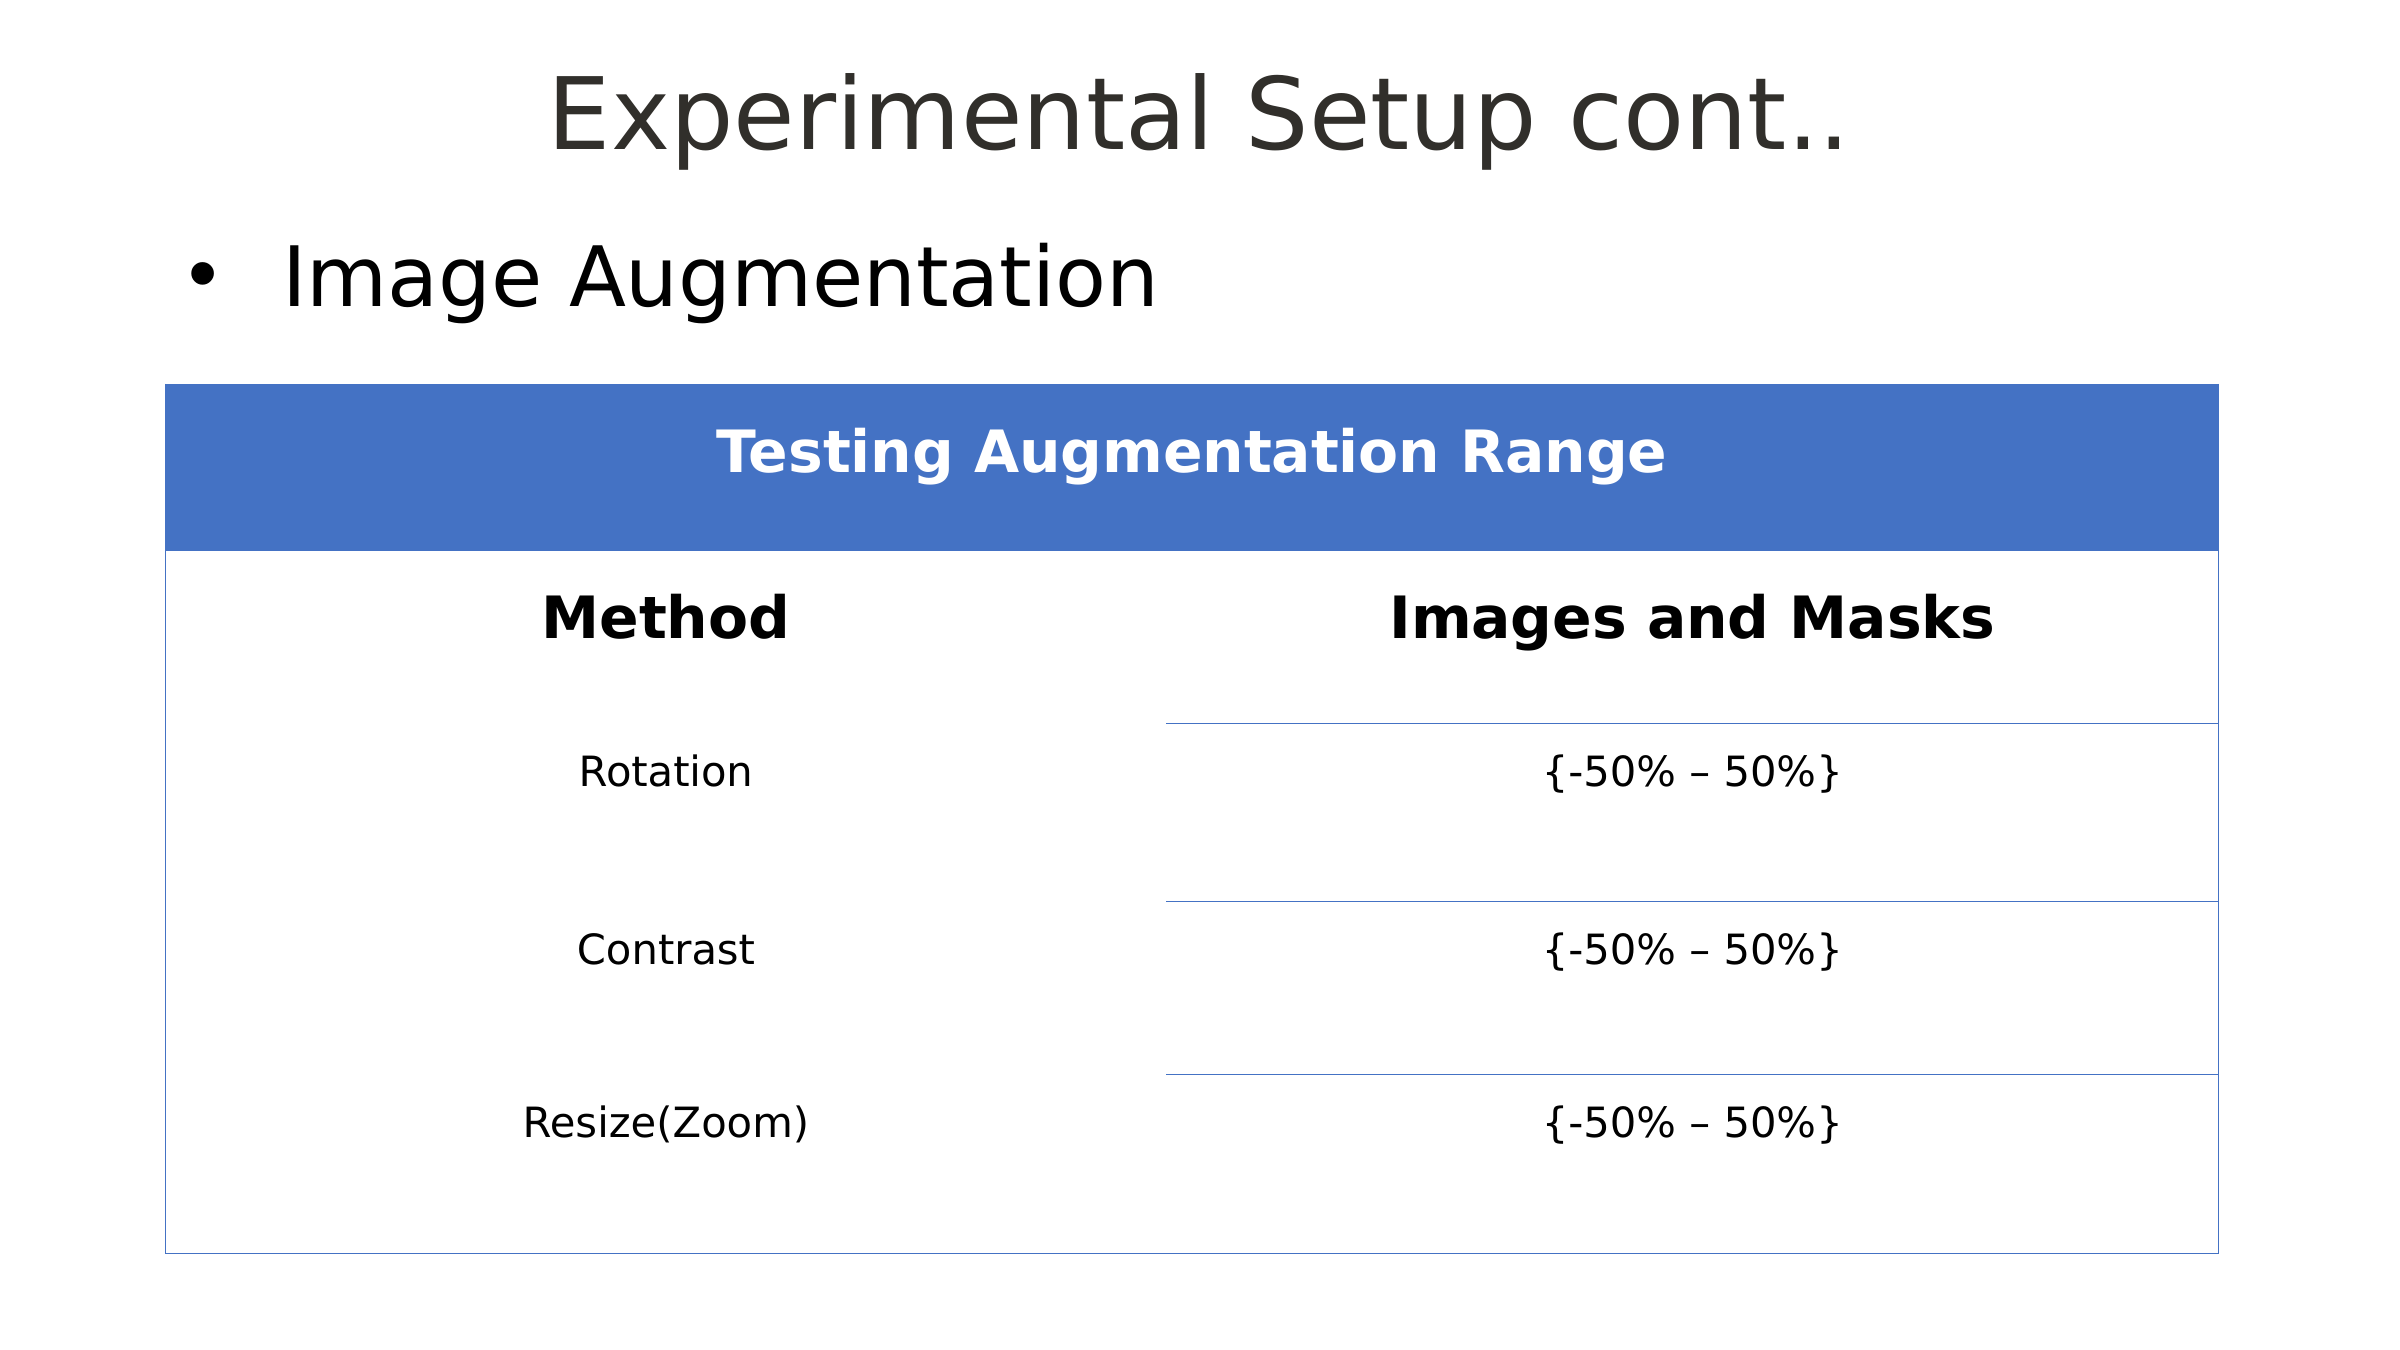

Experimental Setup cont..
Image Augmentation
| Testing Augmentation Range |  |
| --- | --- |
| Method | Images and Masks |
| Rotation | {-50% – 50%} |
| Contrast | {-50% – 50%} |
| Resize(Zoom) | {-50% – 50%} |